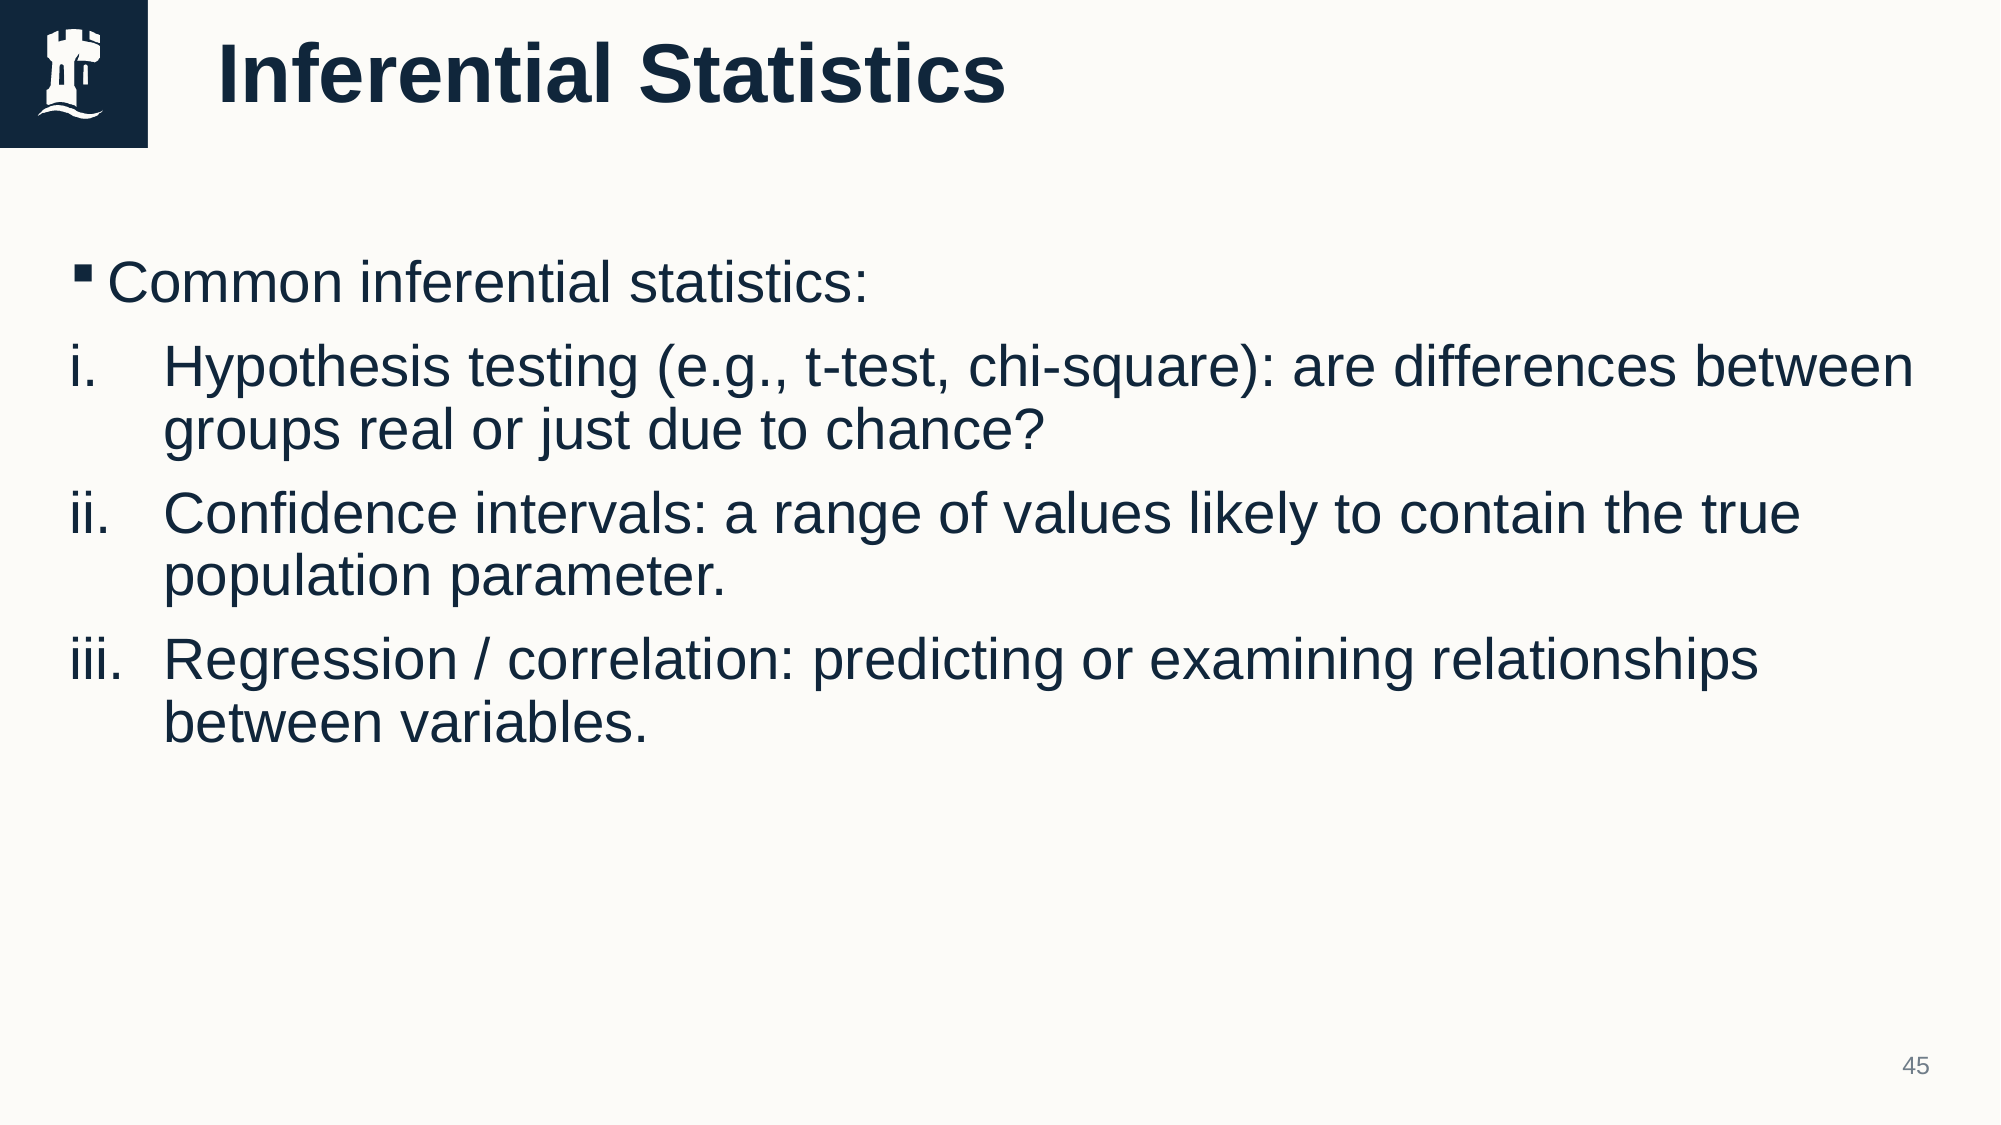

# Inferential Statistics
Common inferential statistics:
Hypothesis testing (e.g., t-test, chi-square): are differences between groups real or just due to chance?
Confidence intervals: a range of values likely to contain the true population parameter.
Regression / correlation: predicting or examining relationships between variables.
45